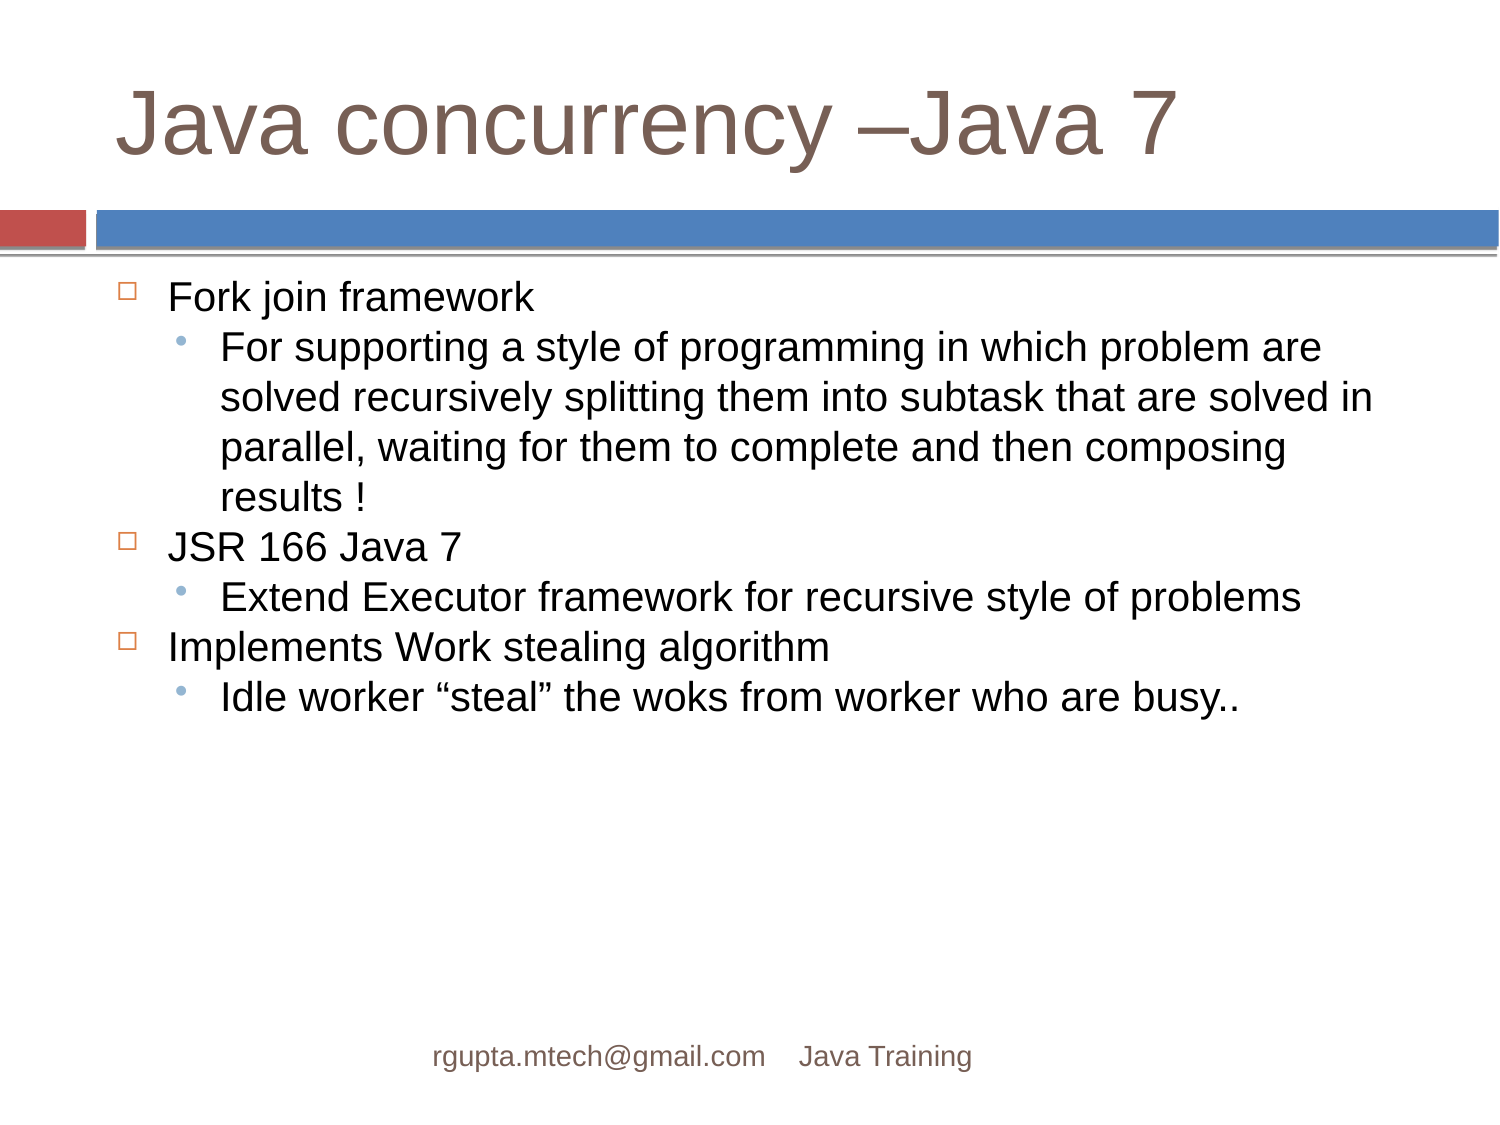

Java concurrency –Java 7
Fork join framework
For supporting a style of programming in which problem are solved recursively splitting them into subtask that are solved in parallel, waiting for them to complete and then composing results !
JSR 166 Java 7
Extend Executor framework for recursive style of problems
Implements Work stealing algorithm
Idle worker “steal” the woks from worker who are busy..
rgupta.mtech@gmail.com    Java Training